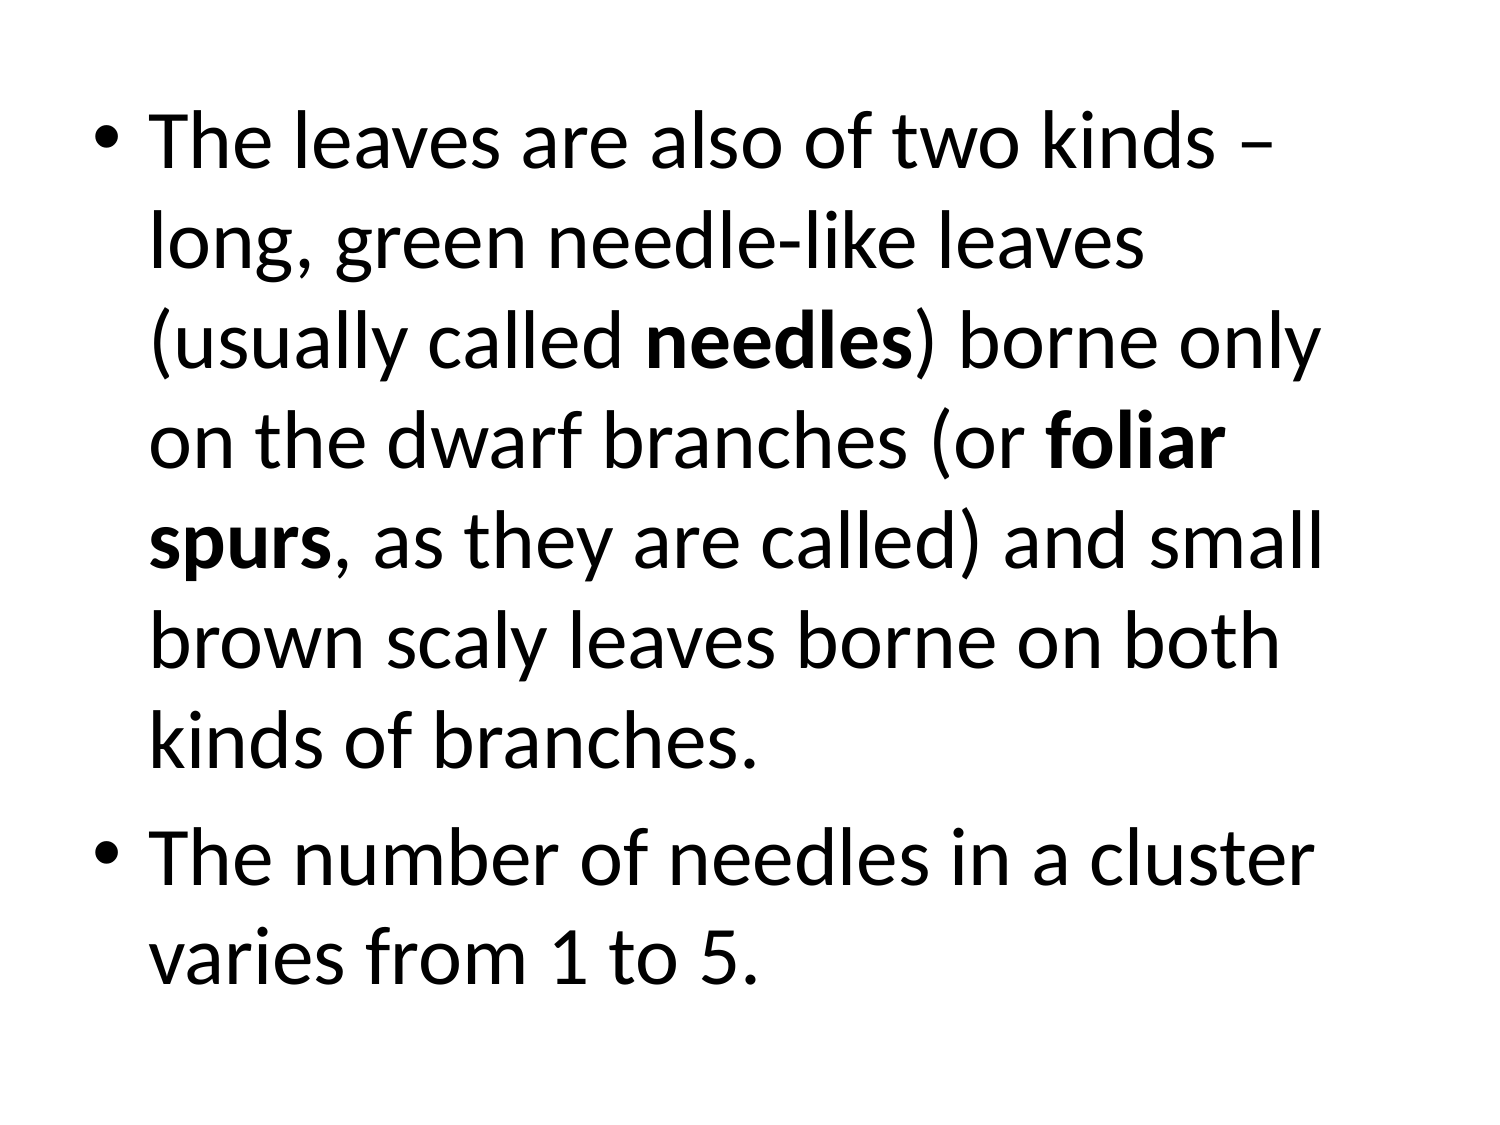

The leaves are also of two kinds – long, green needle-like leaves (usually called needles) borne only on the dwarf branches (or foliar spurs, as they are called) and small brown scaly leaves borne on both kinds of branches.
The number of needles in a cluster varies from 1 to 5.

#